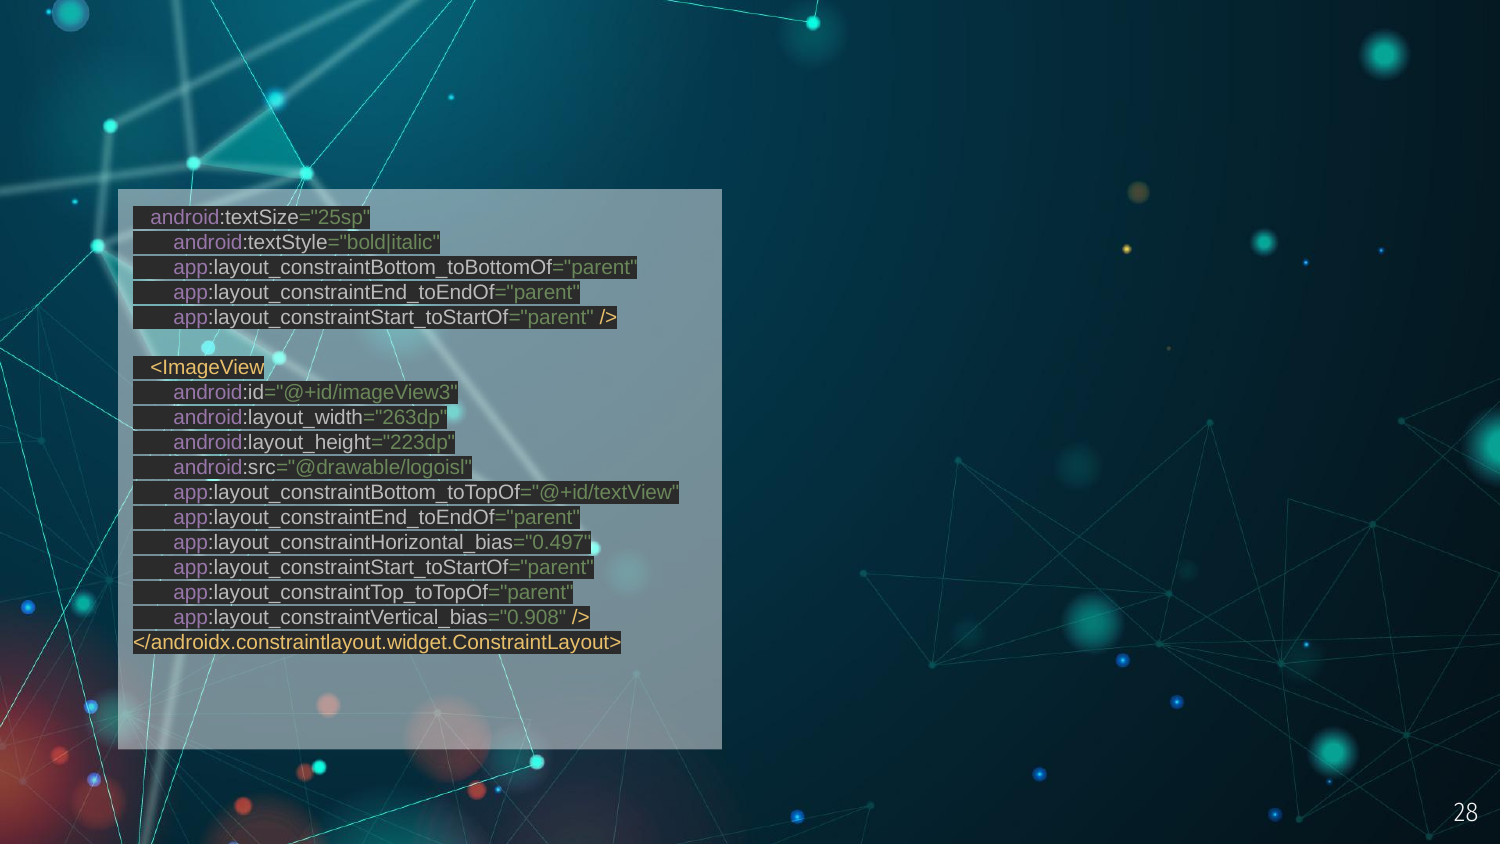

android:textSize="25sp"
       android:textStyle="bold|italic"
       app:layout_constraintBottom_toBottomOf="parent"
       app:layout_constraintEnd_toEndOf="parent"
       app:layout_constraintStart_toStartOf="parent" />

   <ImageView
       android:id="@+id/imageView3"
       android:layout_width="263dp"
       android:layout_height="223dp"
       android:src="@drawable/logoisl"
       app:layout_constraintBottom_toTopOf="@+id/textView"
       app:layout_constraintEnd_toEndOf="parent"
       app:layout_constraintHorizontal_bias="0.497"
       app:layout_constraintStart_toStartOf="parent"
       app:layout_constraintTop_toTopOf="parent"
       app:layout_constraintVertical_bias="0.908" />
</androidx.constraintlayout.widget.ConstraintLayout>

28